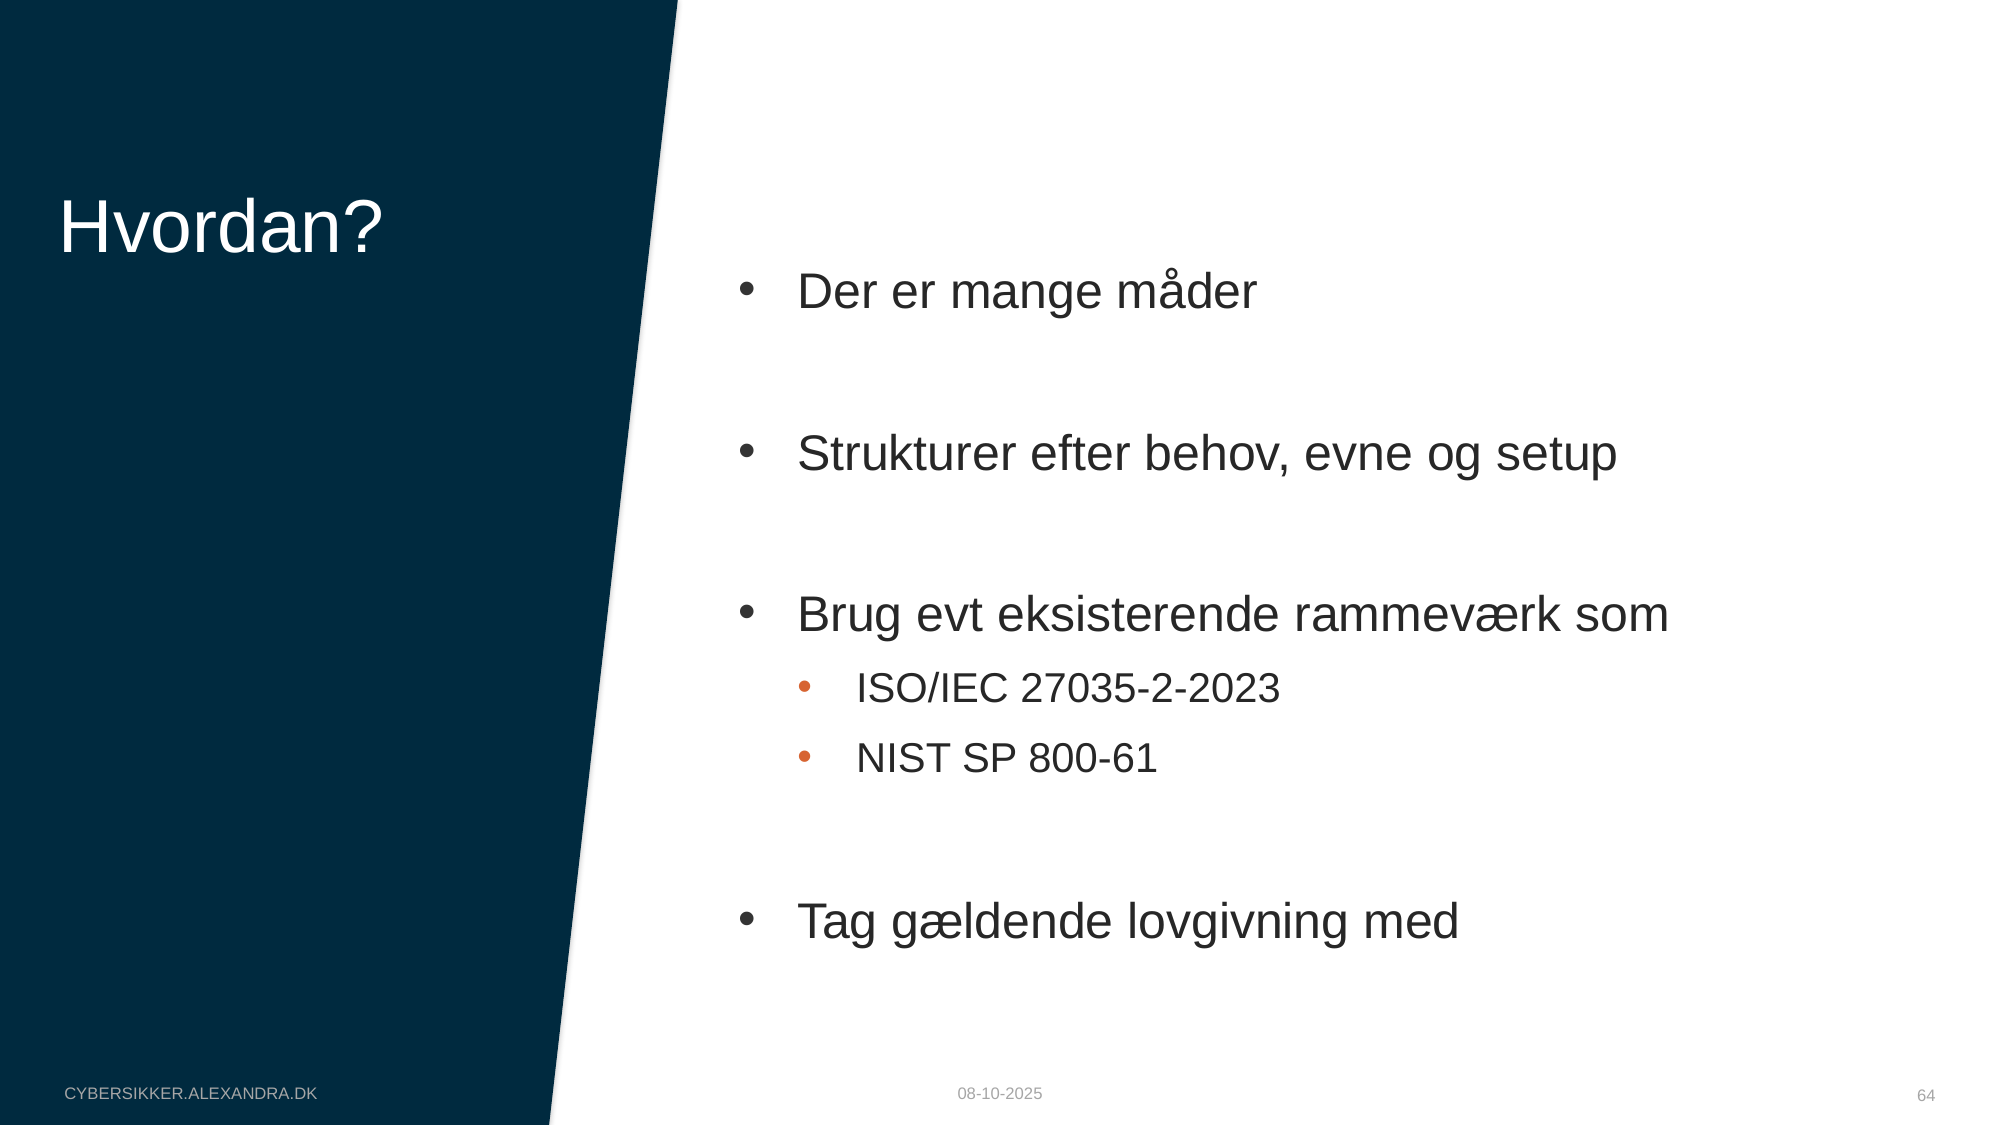

# Hvordan?

Der er mange måder

Strukturer efter behov, evne og setup

Brug evt eksisterende rammeværk som
ISO/IEC 27035-2-2023
NIST SP 800-61

Tag gældende lovgivning med
cybersikker.alexandra.dk
08-10-2025
64